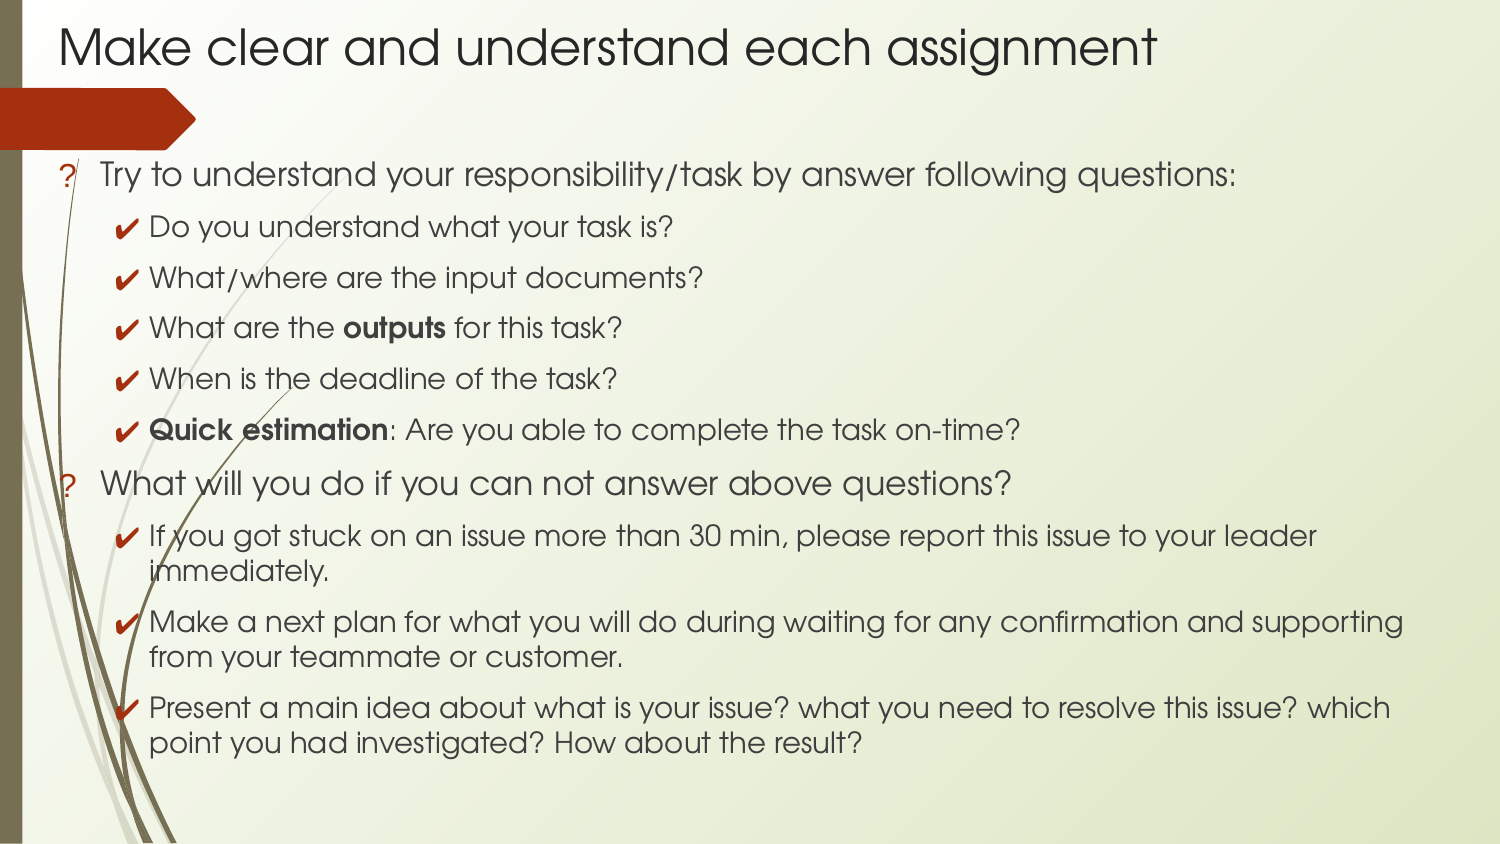

# Make clear and understand each assignment
Try to understand your responsibility/task by answer following questions:
Do you understand what your task is?
What/where are the input documents?
What are the outputs for this task?
When is the deadline of the task?
Quick estimation: Are you able to complete the task on-time?
What will you do if you can not answer above questions?
If you got stuck on an issue more than 30 min, please report this issue to your leader immediately.
Make a next plan for what you will do during waiting for any confirmation and supporting from your teammate or customer.
Present a main idea about what is your issue? what you need to resolve this issue? which point you had investigated? How about the result?